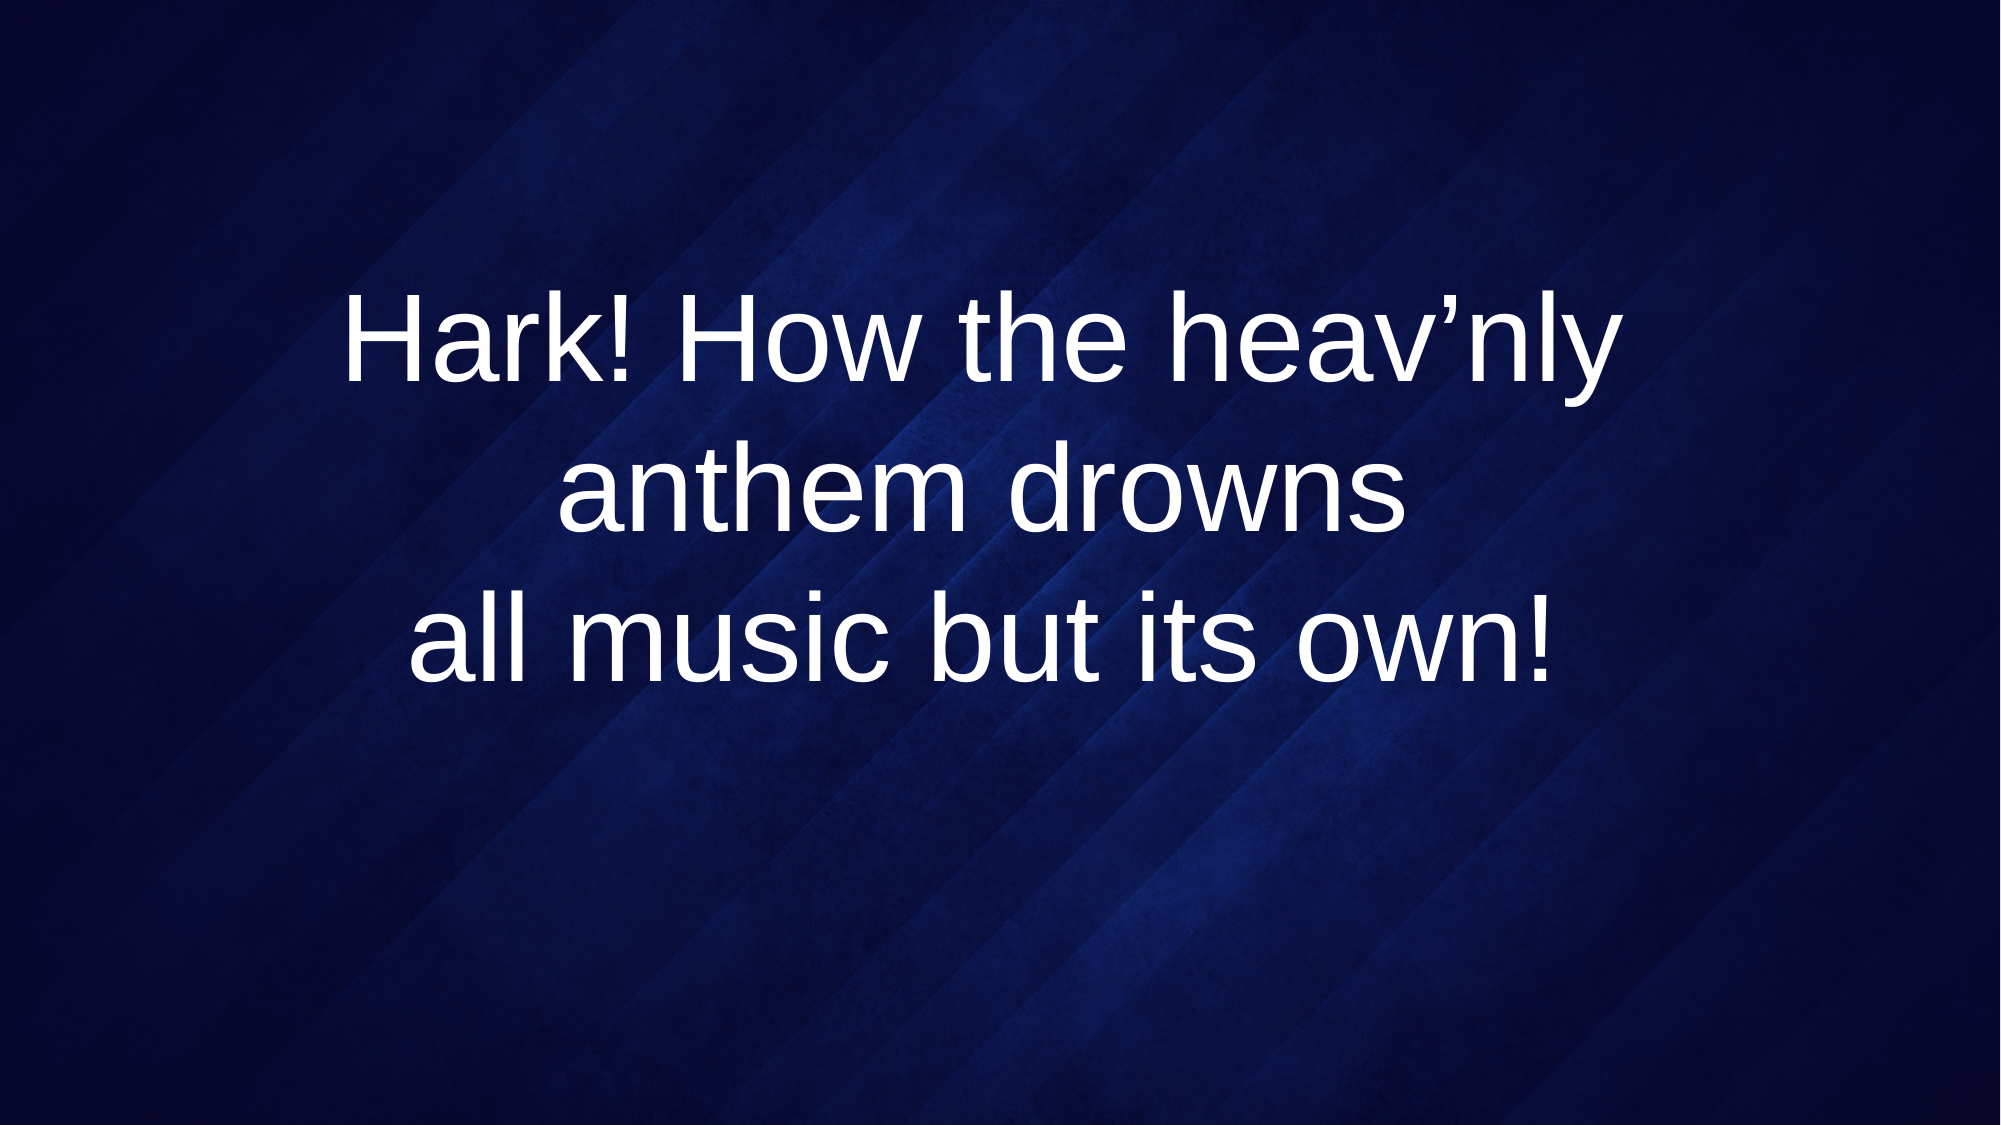

# Hark! How the heav’nly anthem drowns all music but its own!